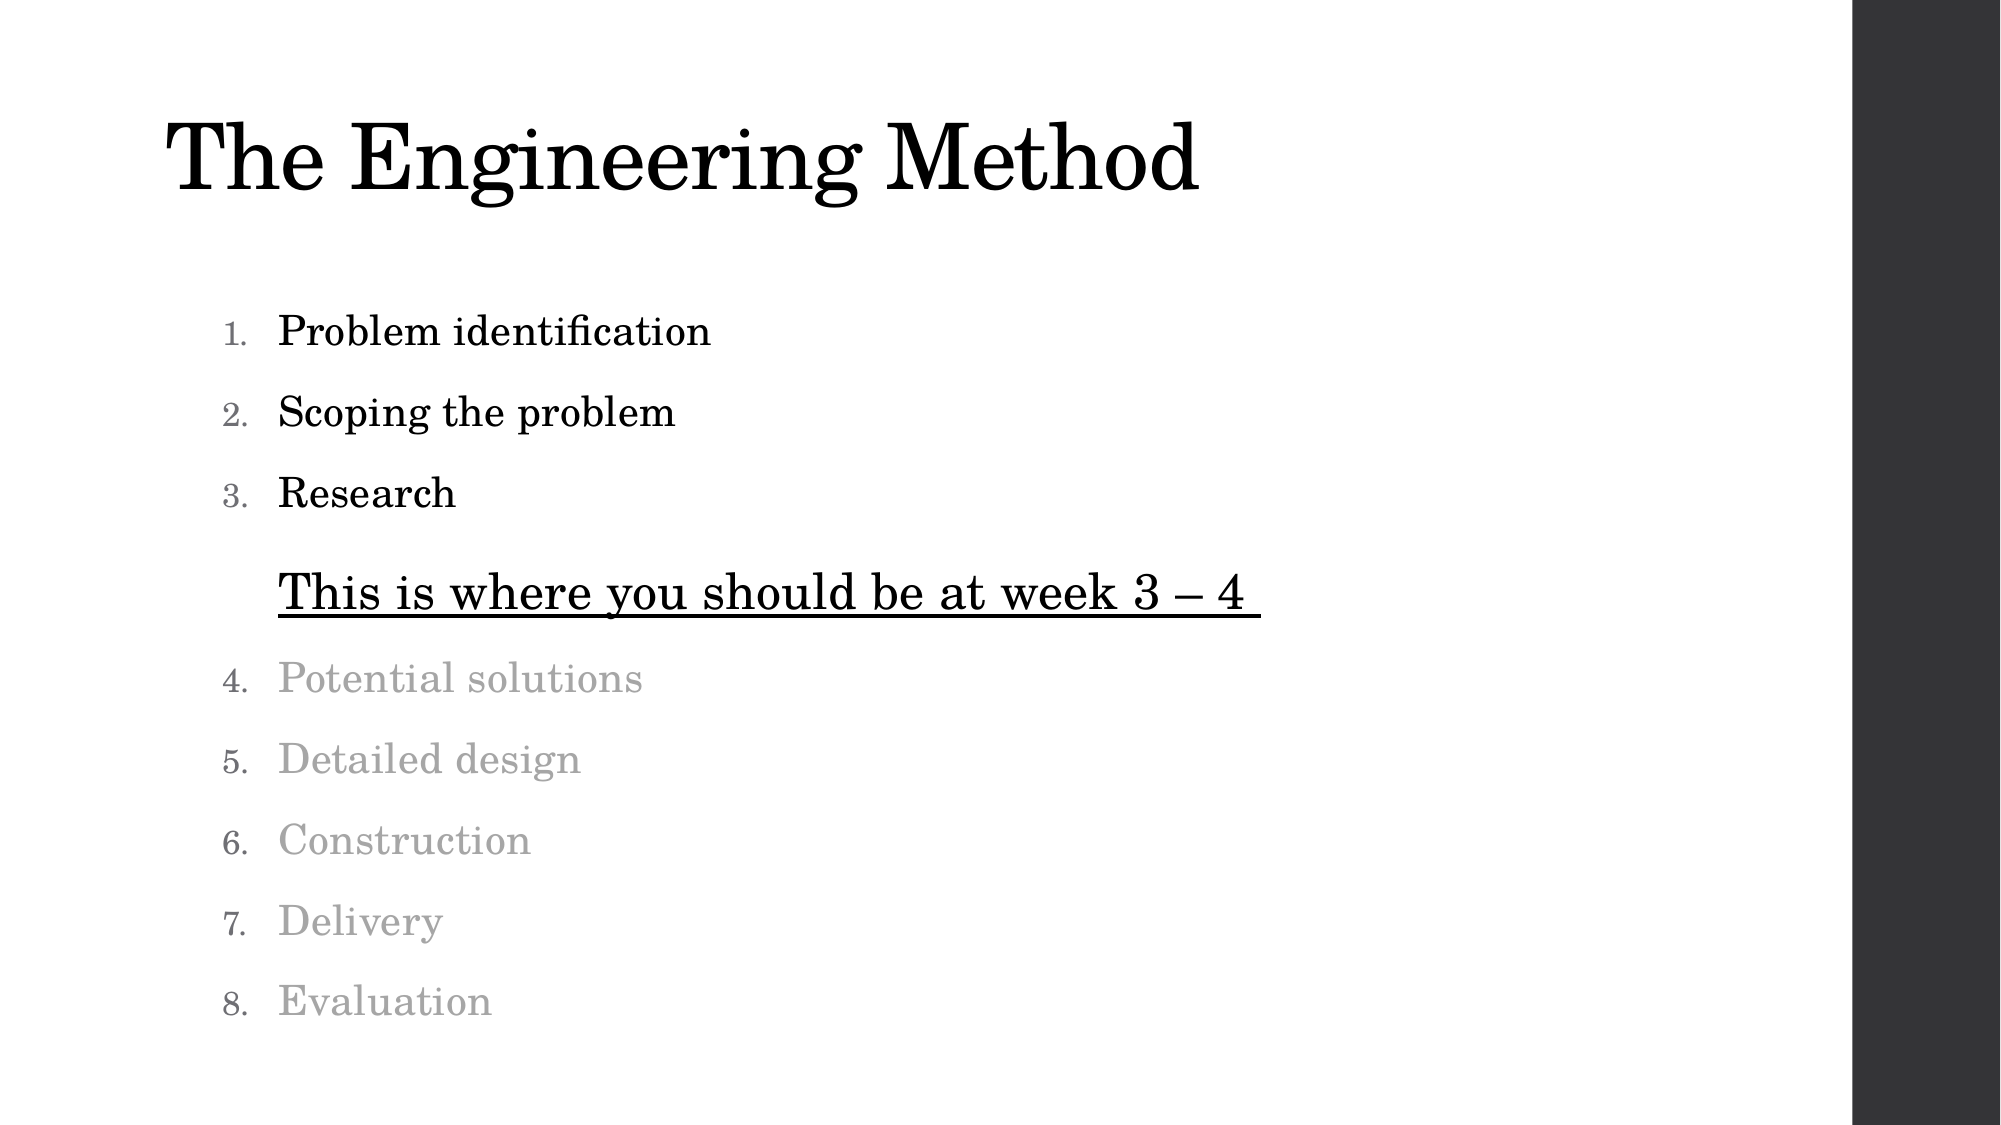

# The Engineering Method
Problem identification
Scoping the problem
Research
This is where you should be at week 3 – 4
Potential solutions
Detailed design
Construction
Delivery
Evaluation